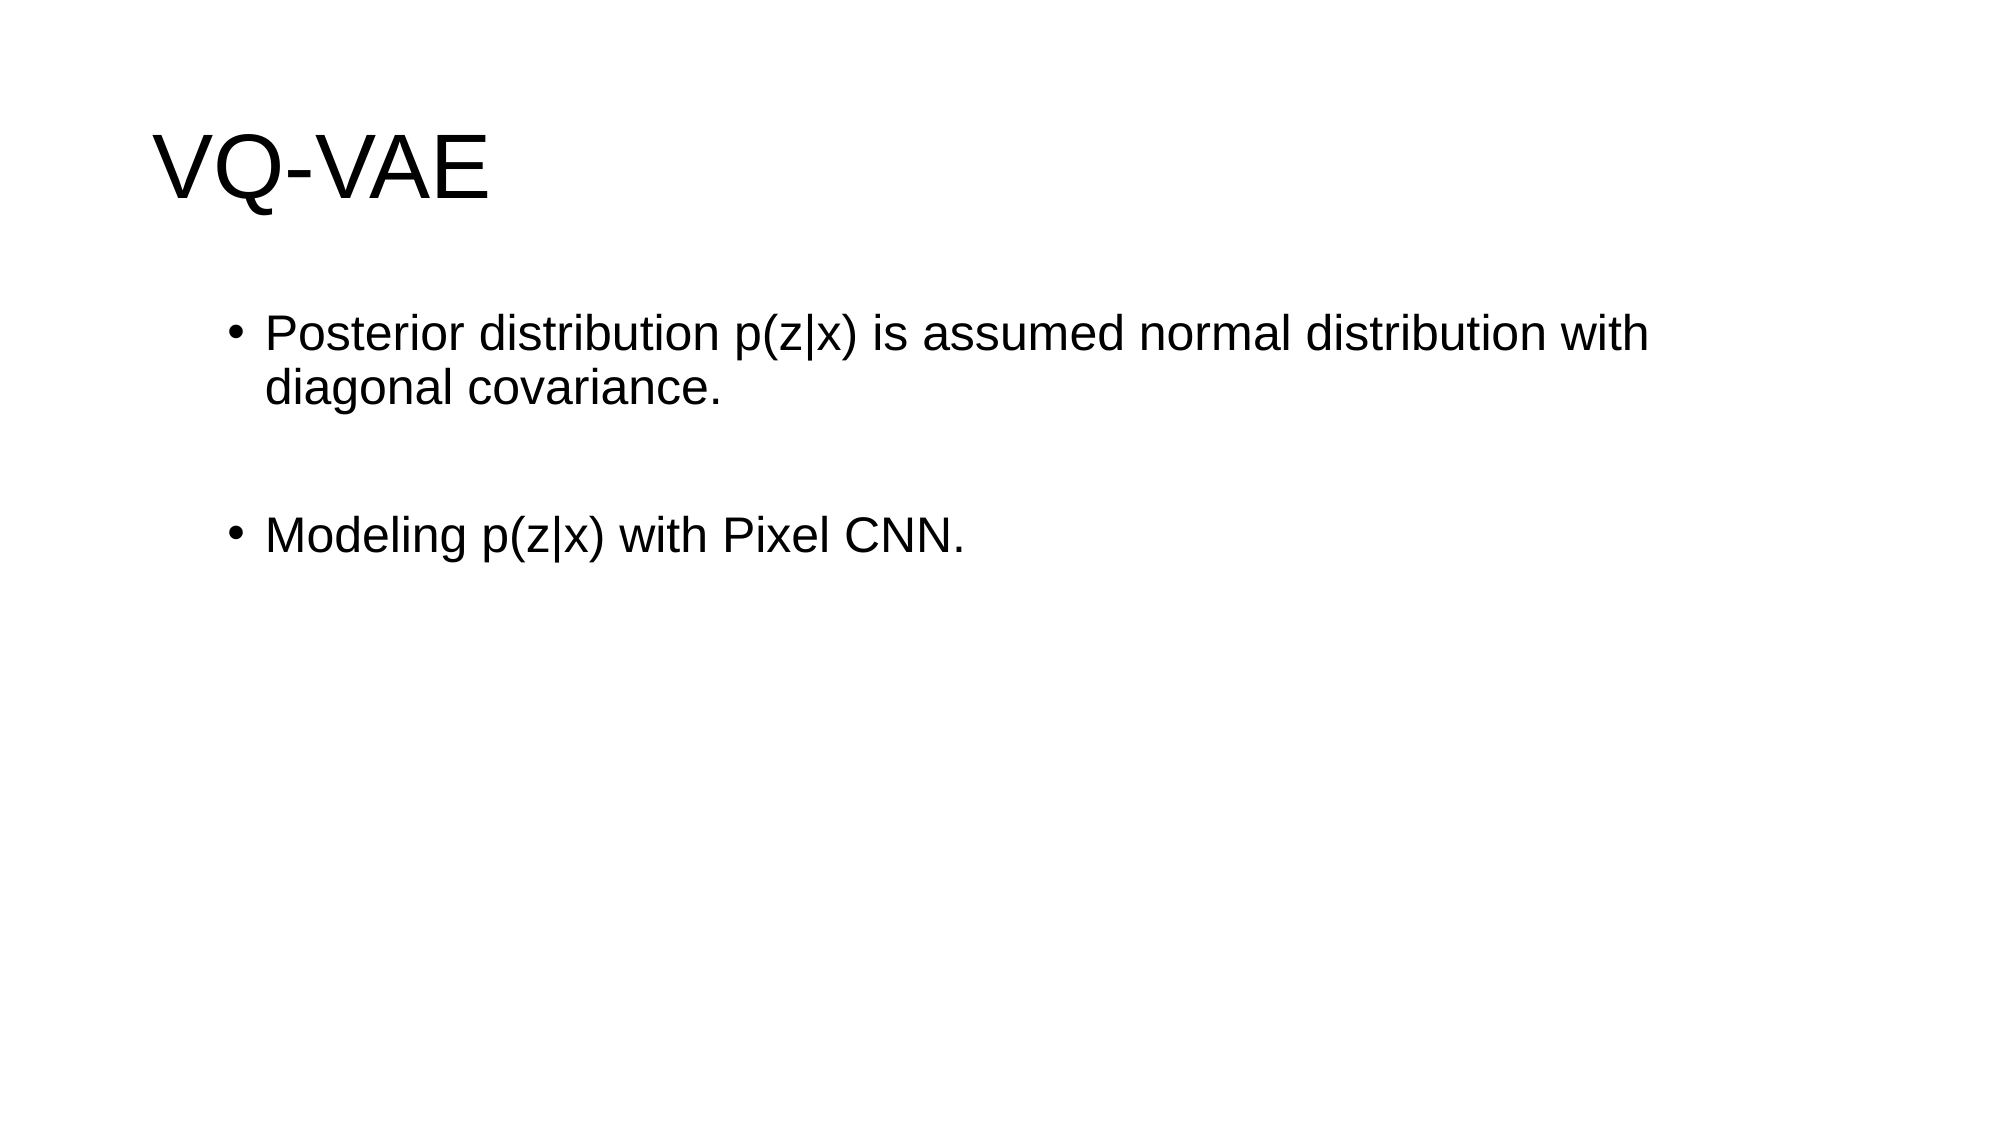

# VQ-VAE
Posterior distribution p(z|x) is assumed normal distribution with diagonal covariance.

Modeling p(z|x) with Pixel CNN.